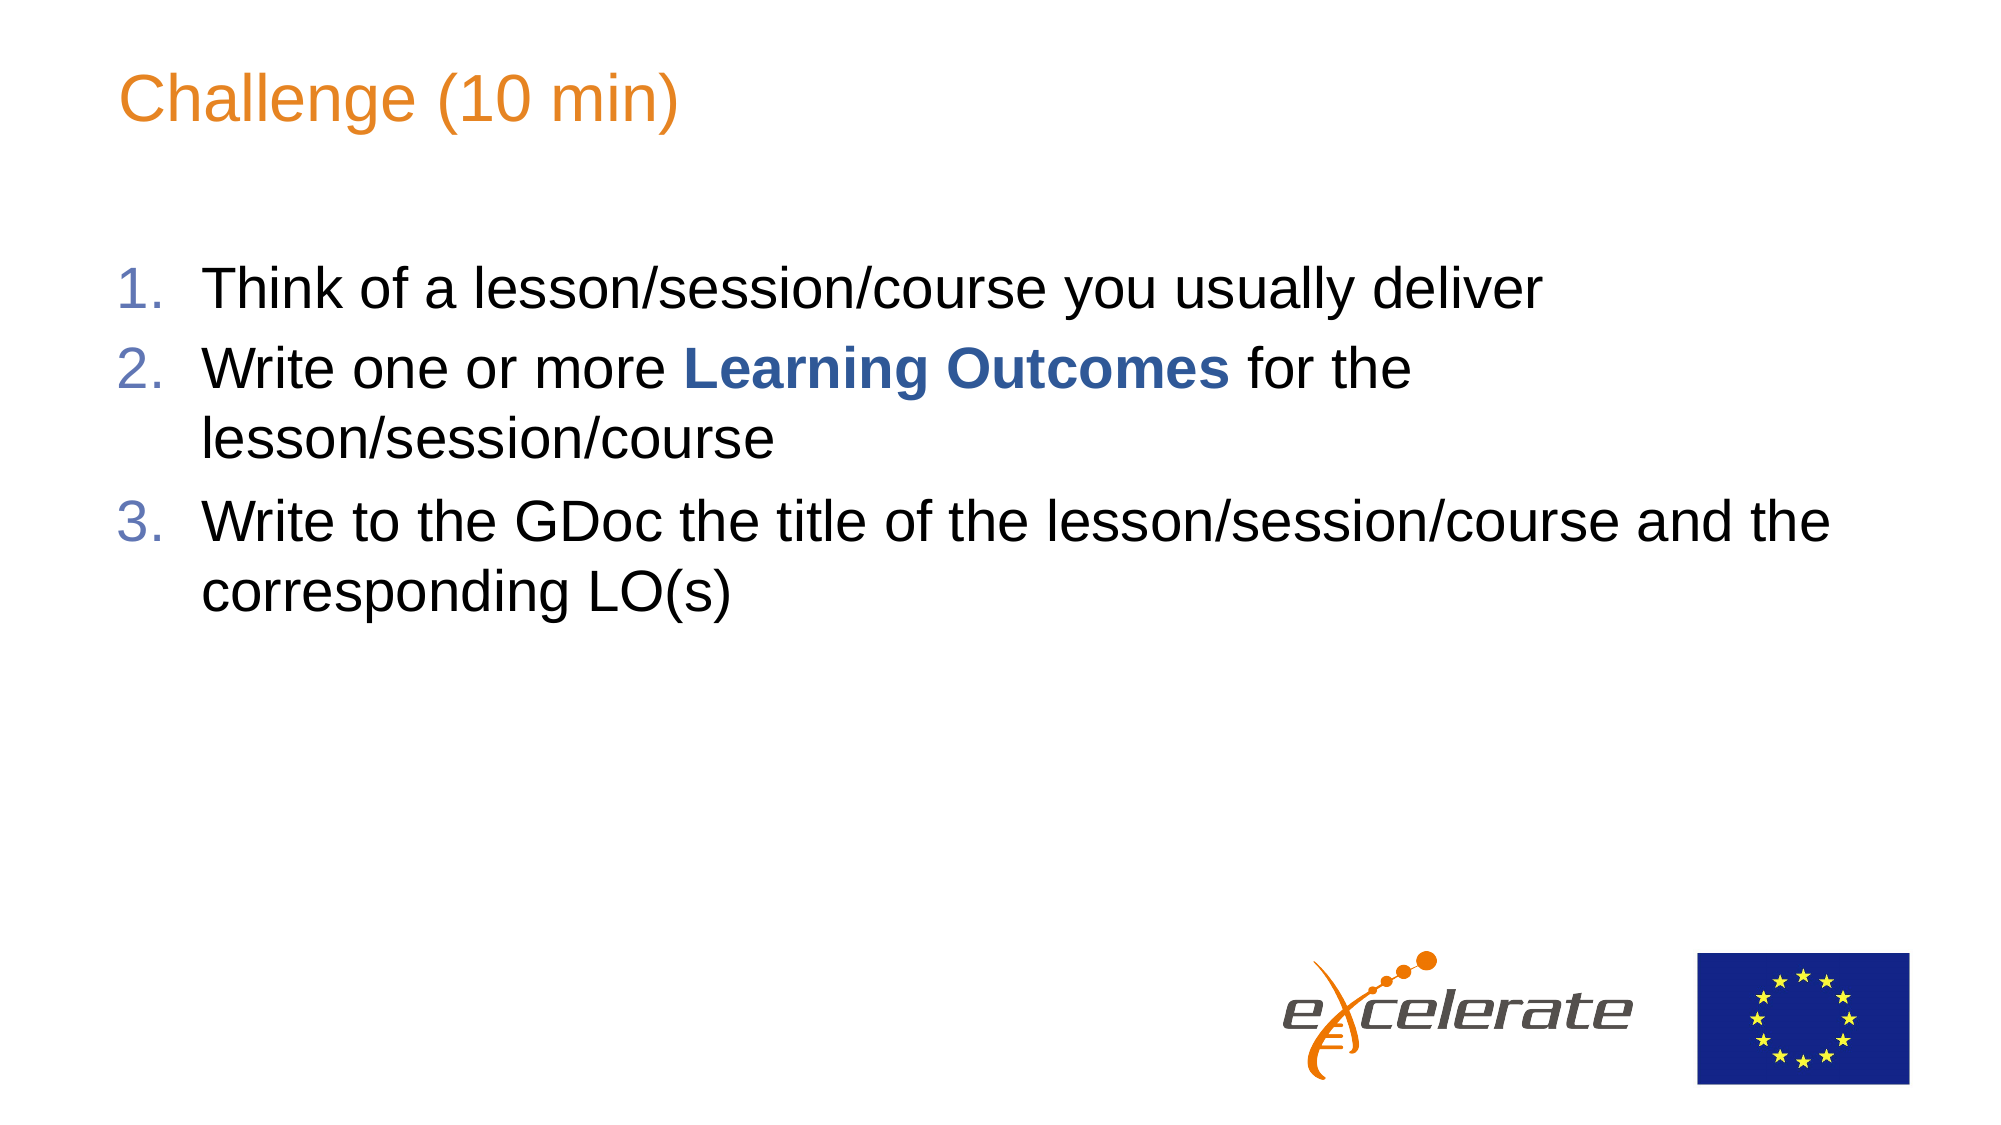

# Challenge (10 min)

Think of a lesson/session/course you usually deliver
Write one or more Learning Outcomes for the lesson/session/course
Write to the GDoc the title of the lesson/session/course and the corresponding LO(s)